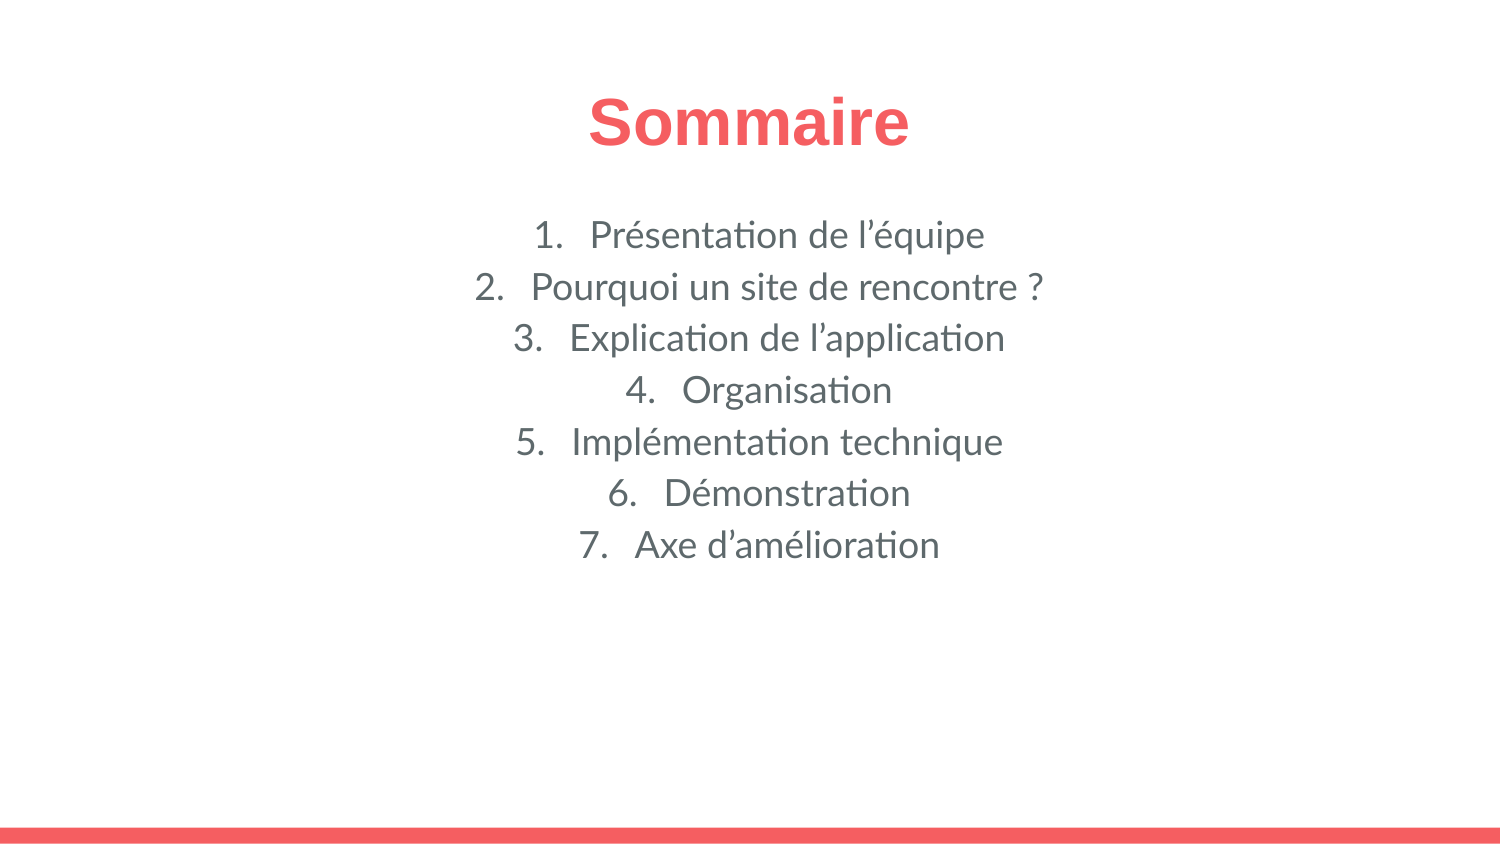

# Sommaire
Présentation de l’équipe
Pourquoi un site de rencontre ?
Explication de l’application
Organisation
Implémentation technique
Démonstration
Axe d’amélioration